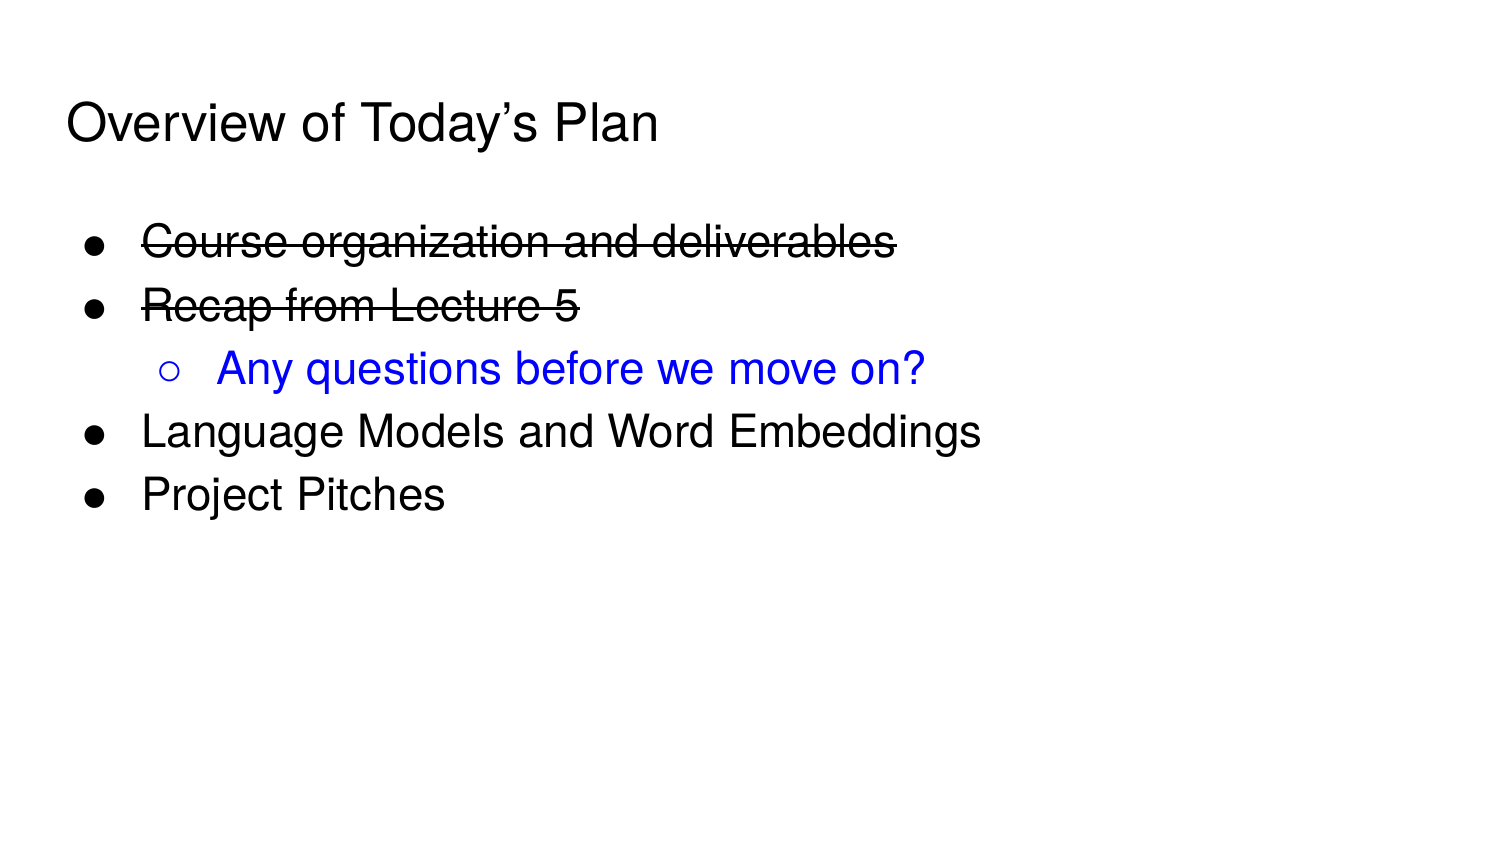

# Overview of Today’s Plan
Course organization and deliverables
Recap from Lecture 5
Any questions before we move on?
Language Models and Word Embeddings
Project Pitches